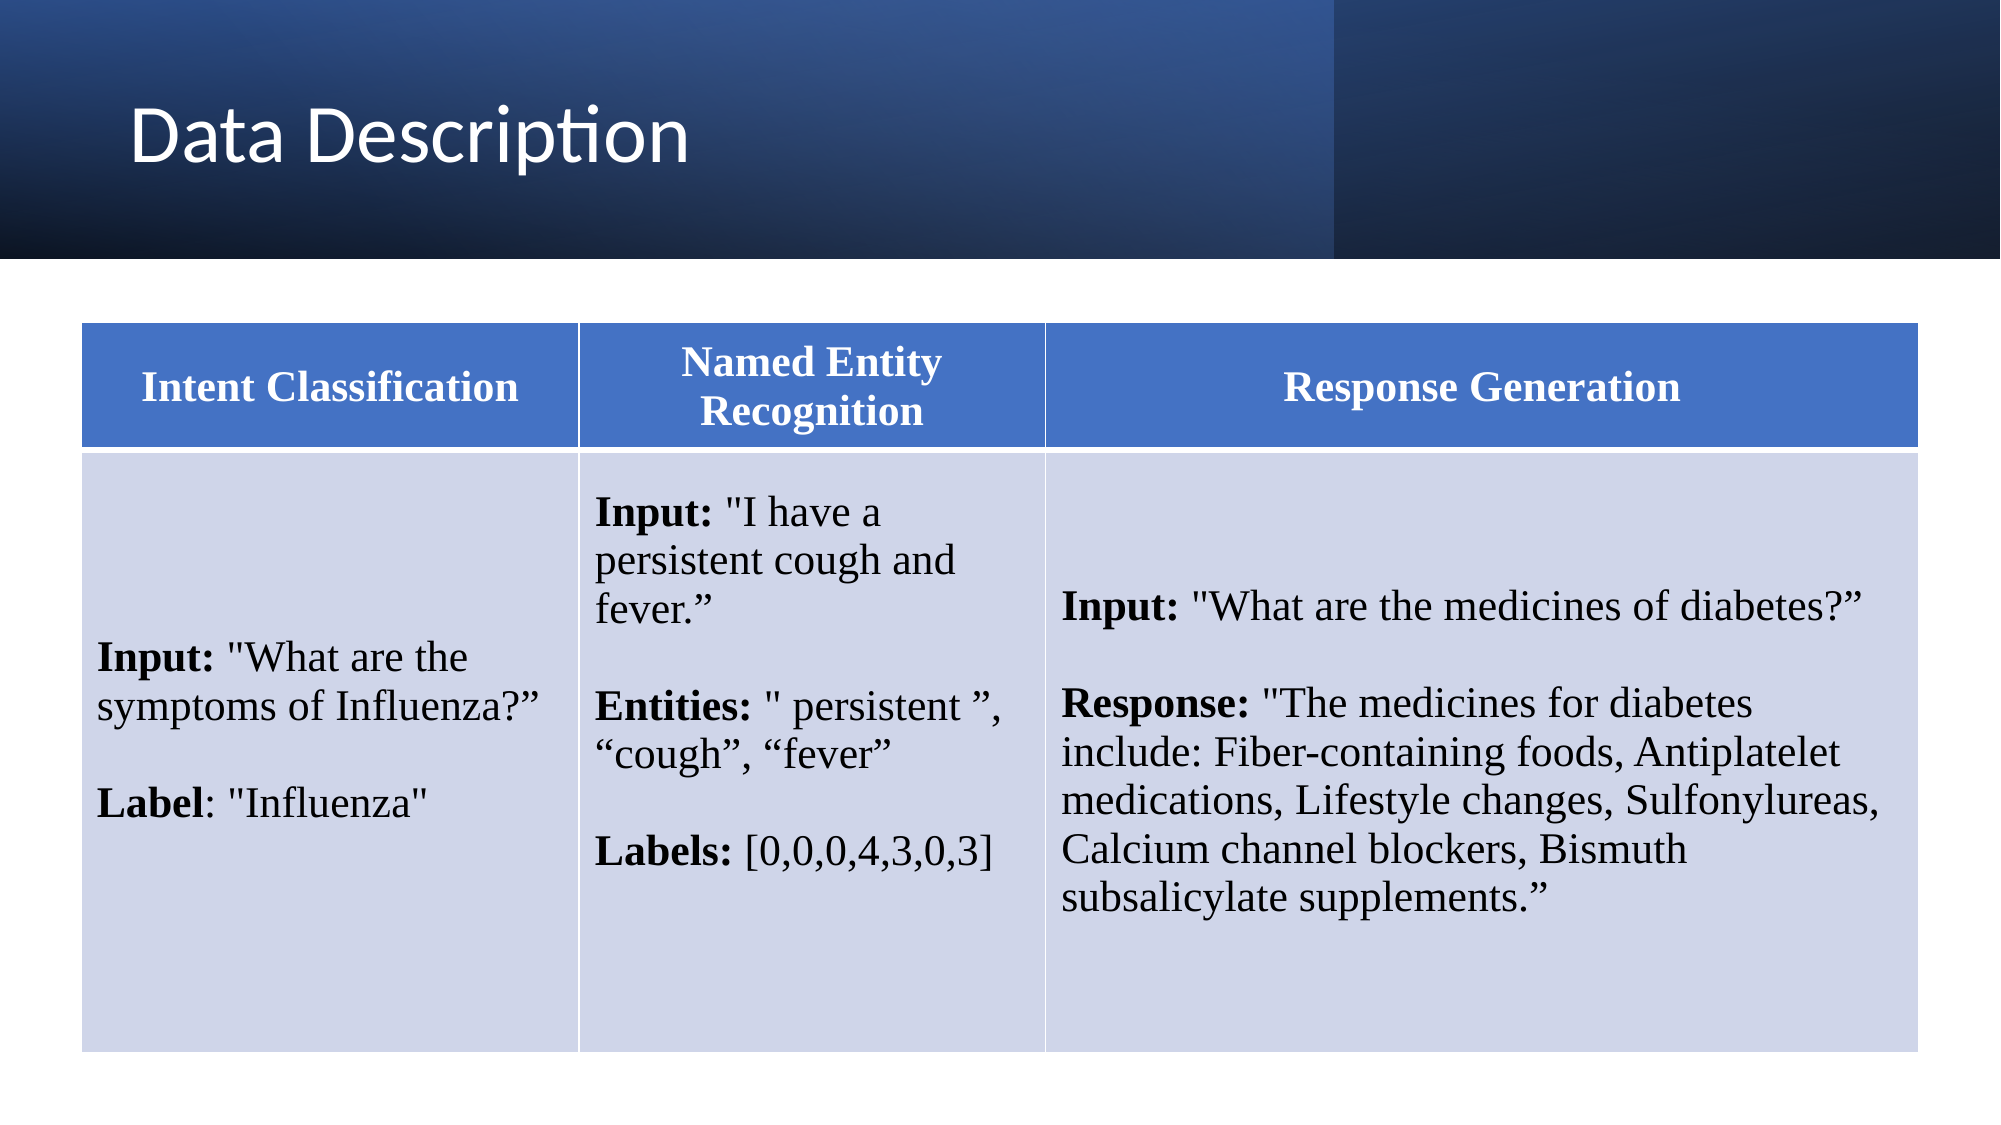

# Data Description
| Intent Classification | Named Entity Recognition | Response Generation |
| --- | --- | --- |
| Input: "What are the symptoms of Influenza?” Label: "Influenza" | Input: "I have a persistent cough and fever.” Entities: " persistent ”, “cough”, “fever” Labels: [0,0,0,4,3,0,3] | Input: "What are the medicines of diabetes?” Response: "The medicines for diabetes include: Fiber-containing foods, Antiplatelet medications, Lifestyle changes, Sulfonylureas, Calcium channel blockers, Bismuth subsalicylate supplements.” |